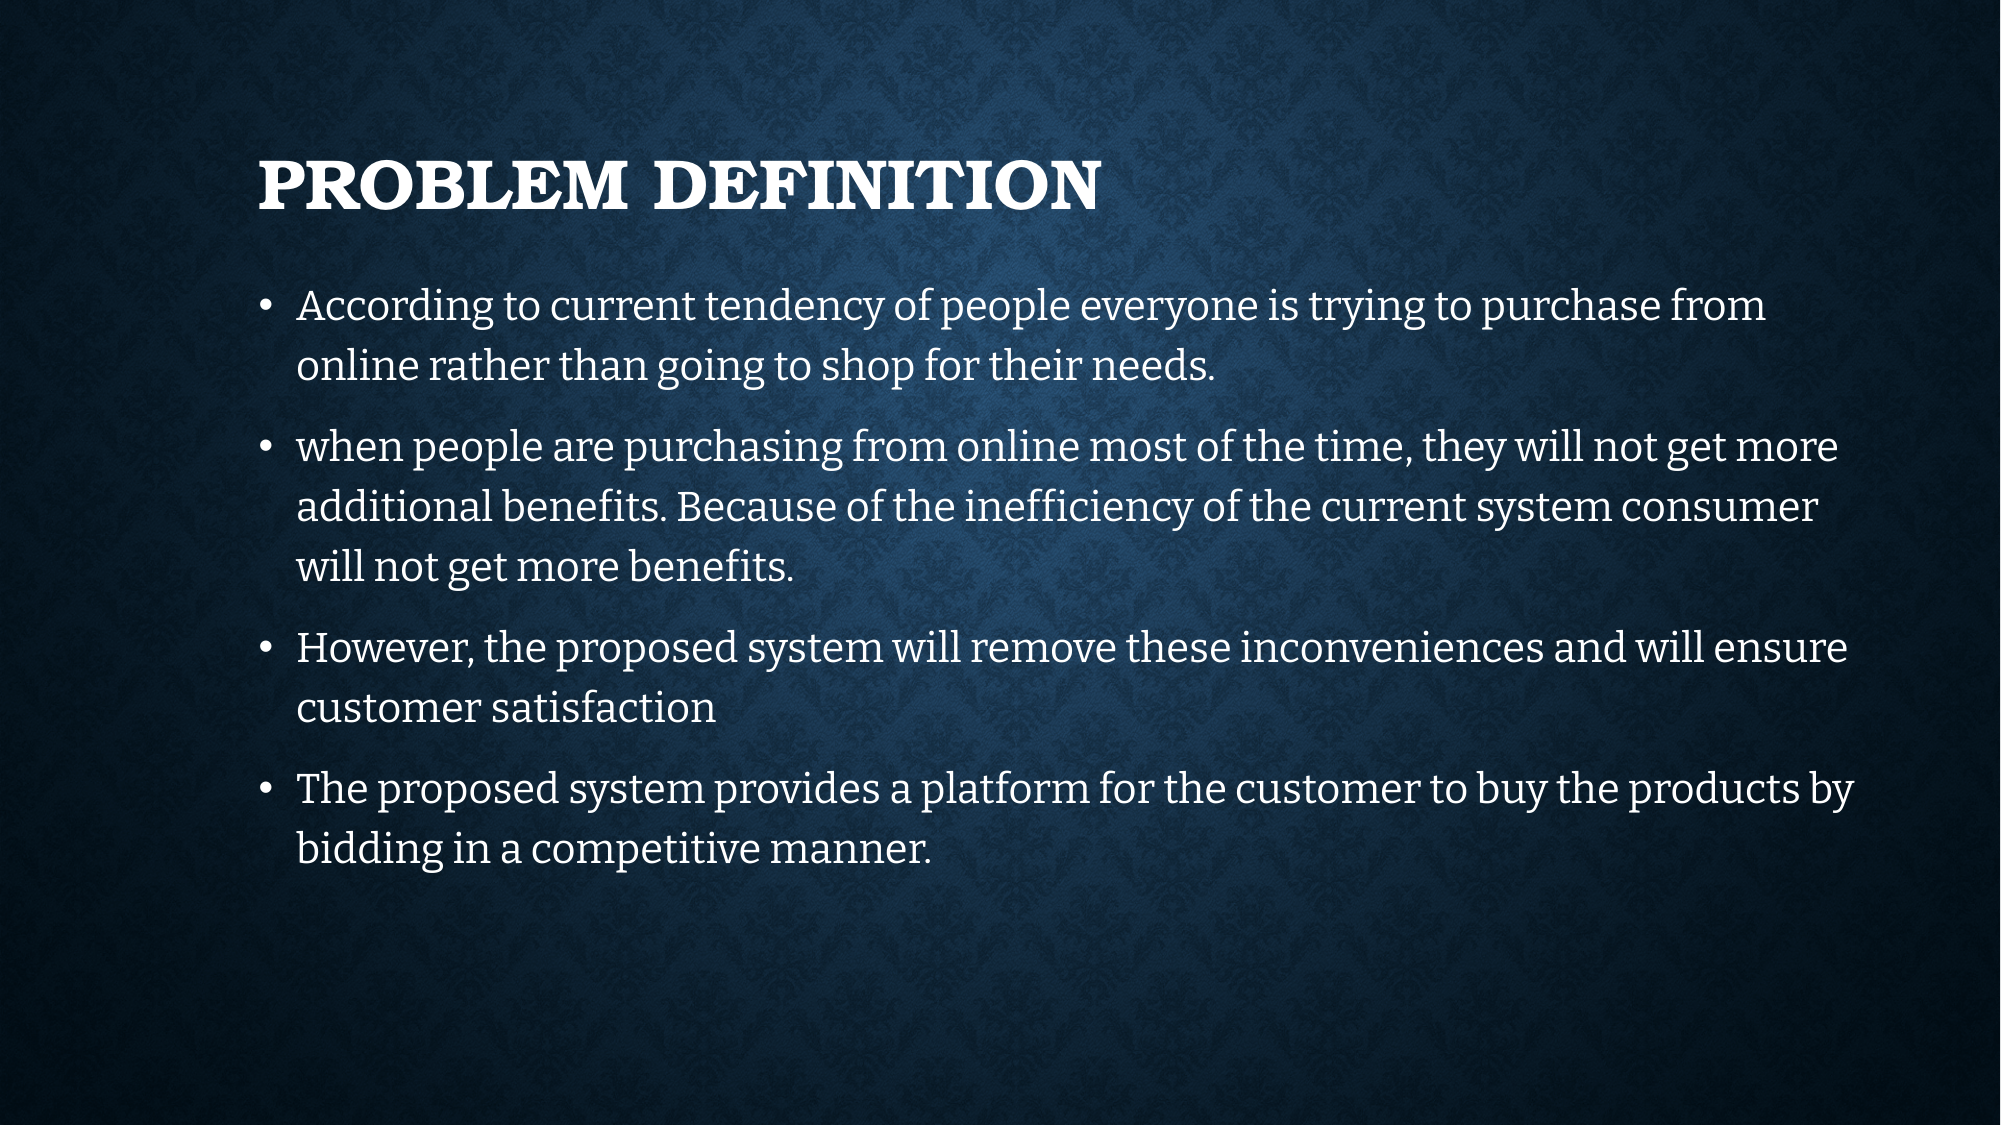

# Problem Definition
According to current tendency of people everyone is trying to purchase from online rather than going to shop for their needs.
when people are purchasing from online most of the time, they will not get more additional benefits. Because of the inefficiency of the current system consumer will not get more benefits.
However, the proposed system will remove these inconveniences and will ensure customer satisfaction
The proposed system provides a platform for the customer to buy the products by bidding in a competitive manner.